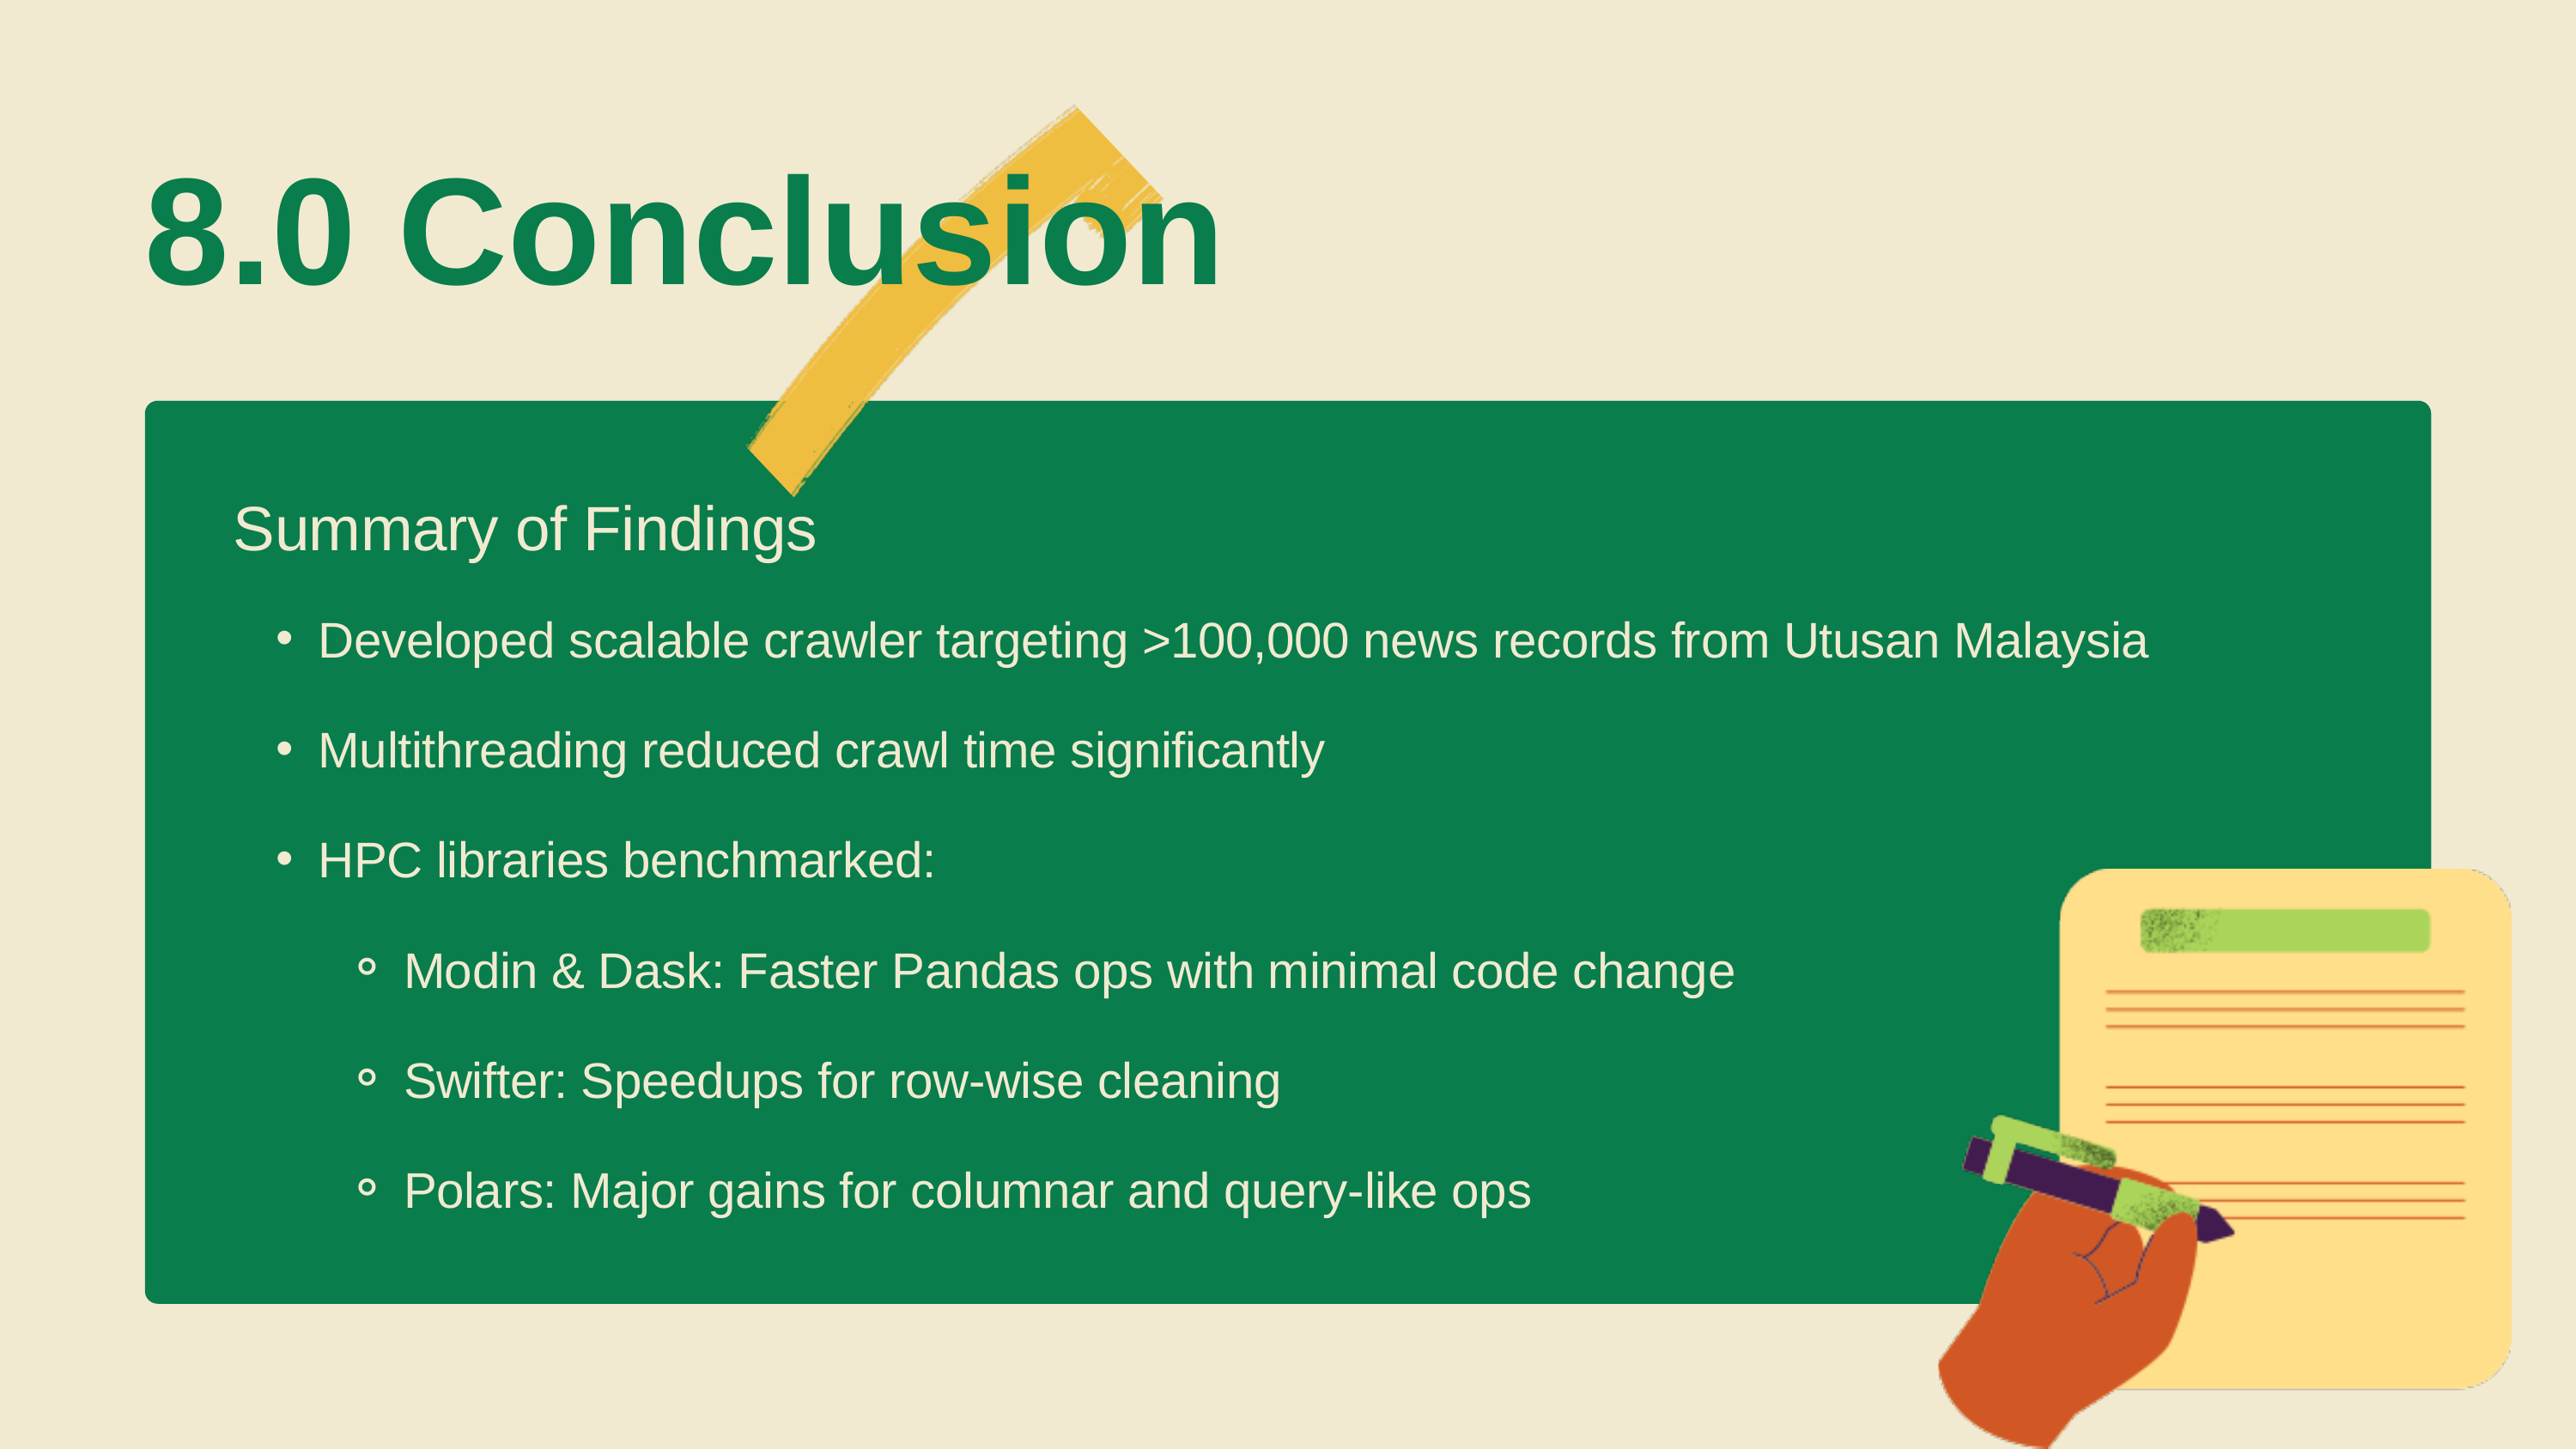

8.0 Conclusion

Summary of Findings
Developed scalable crawler targeting >100,000 news records from Utusan Malaysia
Multithreading reduced crawl time significantly
HPC libraries benchmarked:
Modin & Dask: Faster Pandas ops with minimal code change
Swifter: Speedups for row-wise cleaning
Polars: Major gains for columnar and query-like ops